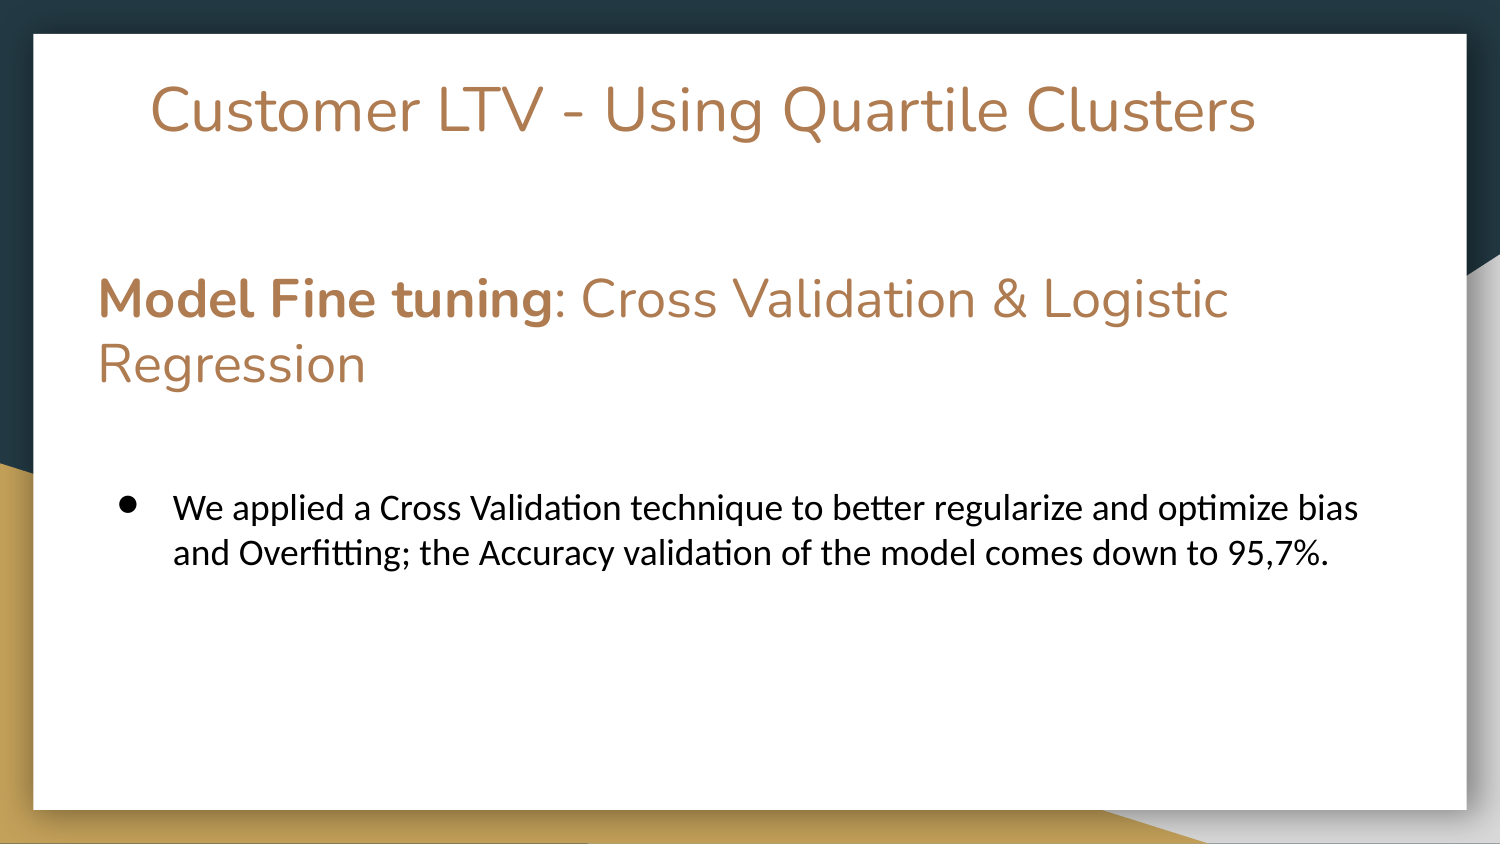

# Customer LTV - Using Quartile Clusters
Model Fine tuning: Cross Validation & Logistic Regression

We applied a Cross Validation technique to better regularize and optimize bias and Overfitting; the Accuracy validation of the model comes down to 95,7%.